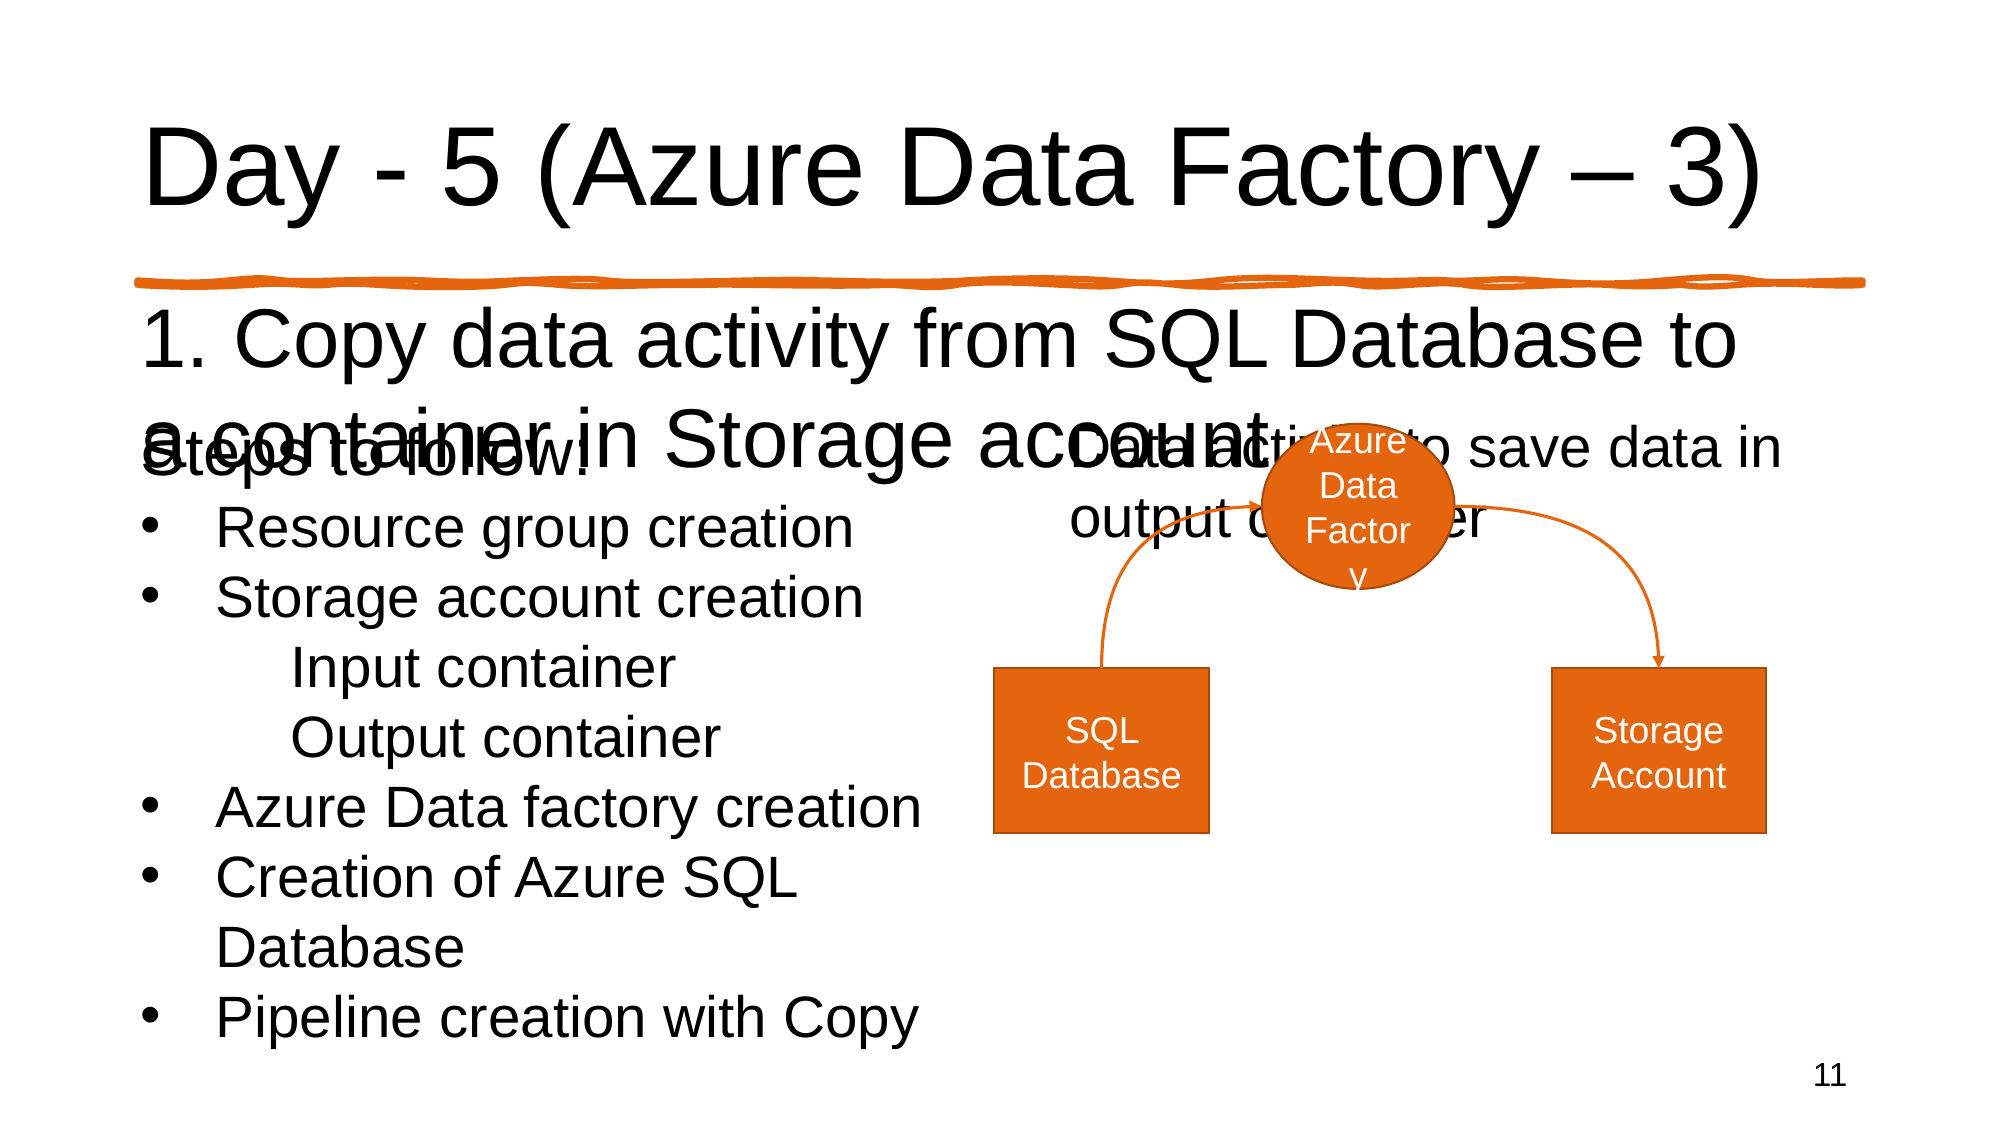

# Day - 5 (Azure Data Factory – 3)
1. Copy data activity from SQL Database to a container in Storage account
Steps to follow:
Resource group creation
Storage account creation
Input container
Output container
Azure Data factory creation
Creation of Azure SQL Database
Pipeline creation with Copy Data activity to save data in output container

Azure Data Factory
SQL Database
Storage Account
11